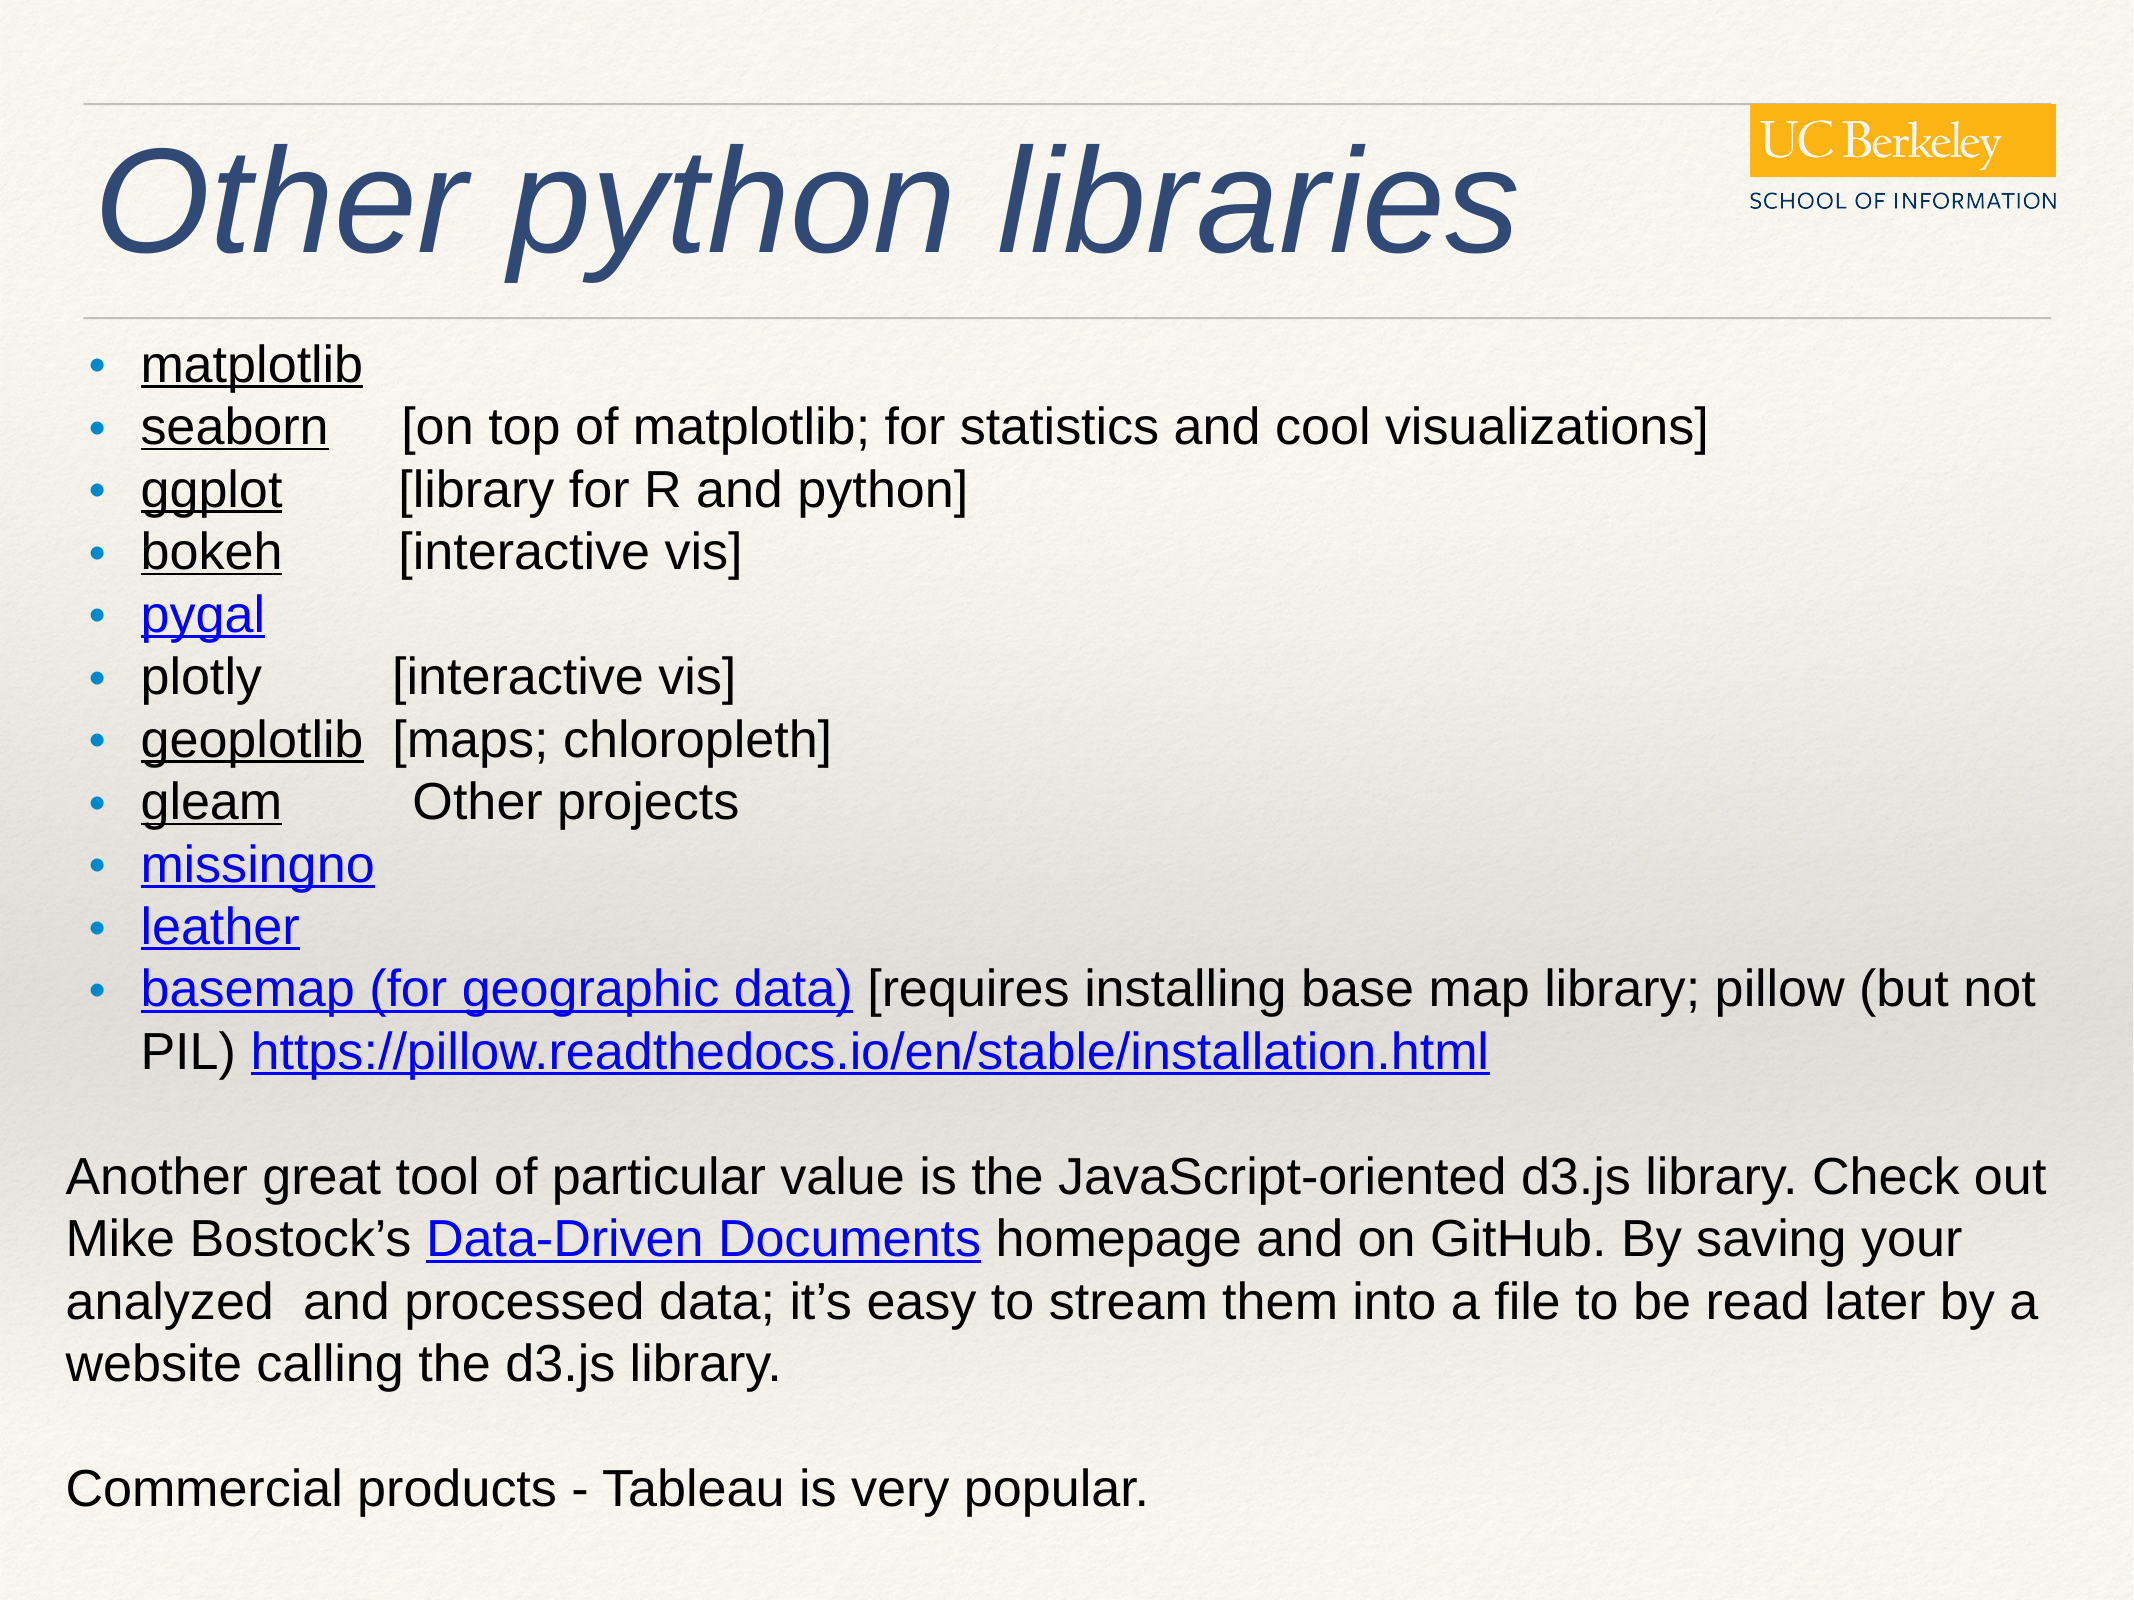

# Other python libraries
matplotlib
seaborn     [on top of matplotlib; for statistics and cool visualizations]
ggplot        [library for R and python]
bokeh        [interactive vis]
pygal
plotly         [interactive vis]
geoplotlib  [maps; chloropleth]
gleam         Other projects
missingno
leather
basemap (for geographic data) [requires installing base map library; pillow (but not PIL) https://pillow.readthedocs.io/en/stable/installation.html

Another great tool of particular value is the JavaScript-oriented d3.js library. Check out Mike Bostock’s Data-Driven Documents homepage and on GitHub. By saving your analyzed  and processed data; it’s easy to stream them into a file to be read later by a website calling the d3.js library.

Commercial products - Tableau is very popular.
7